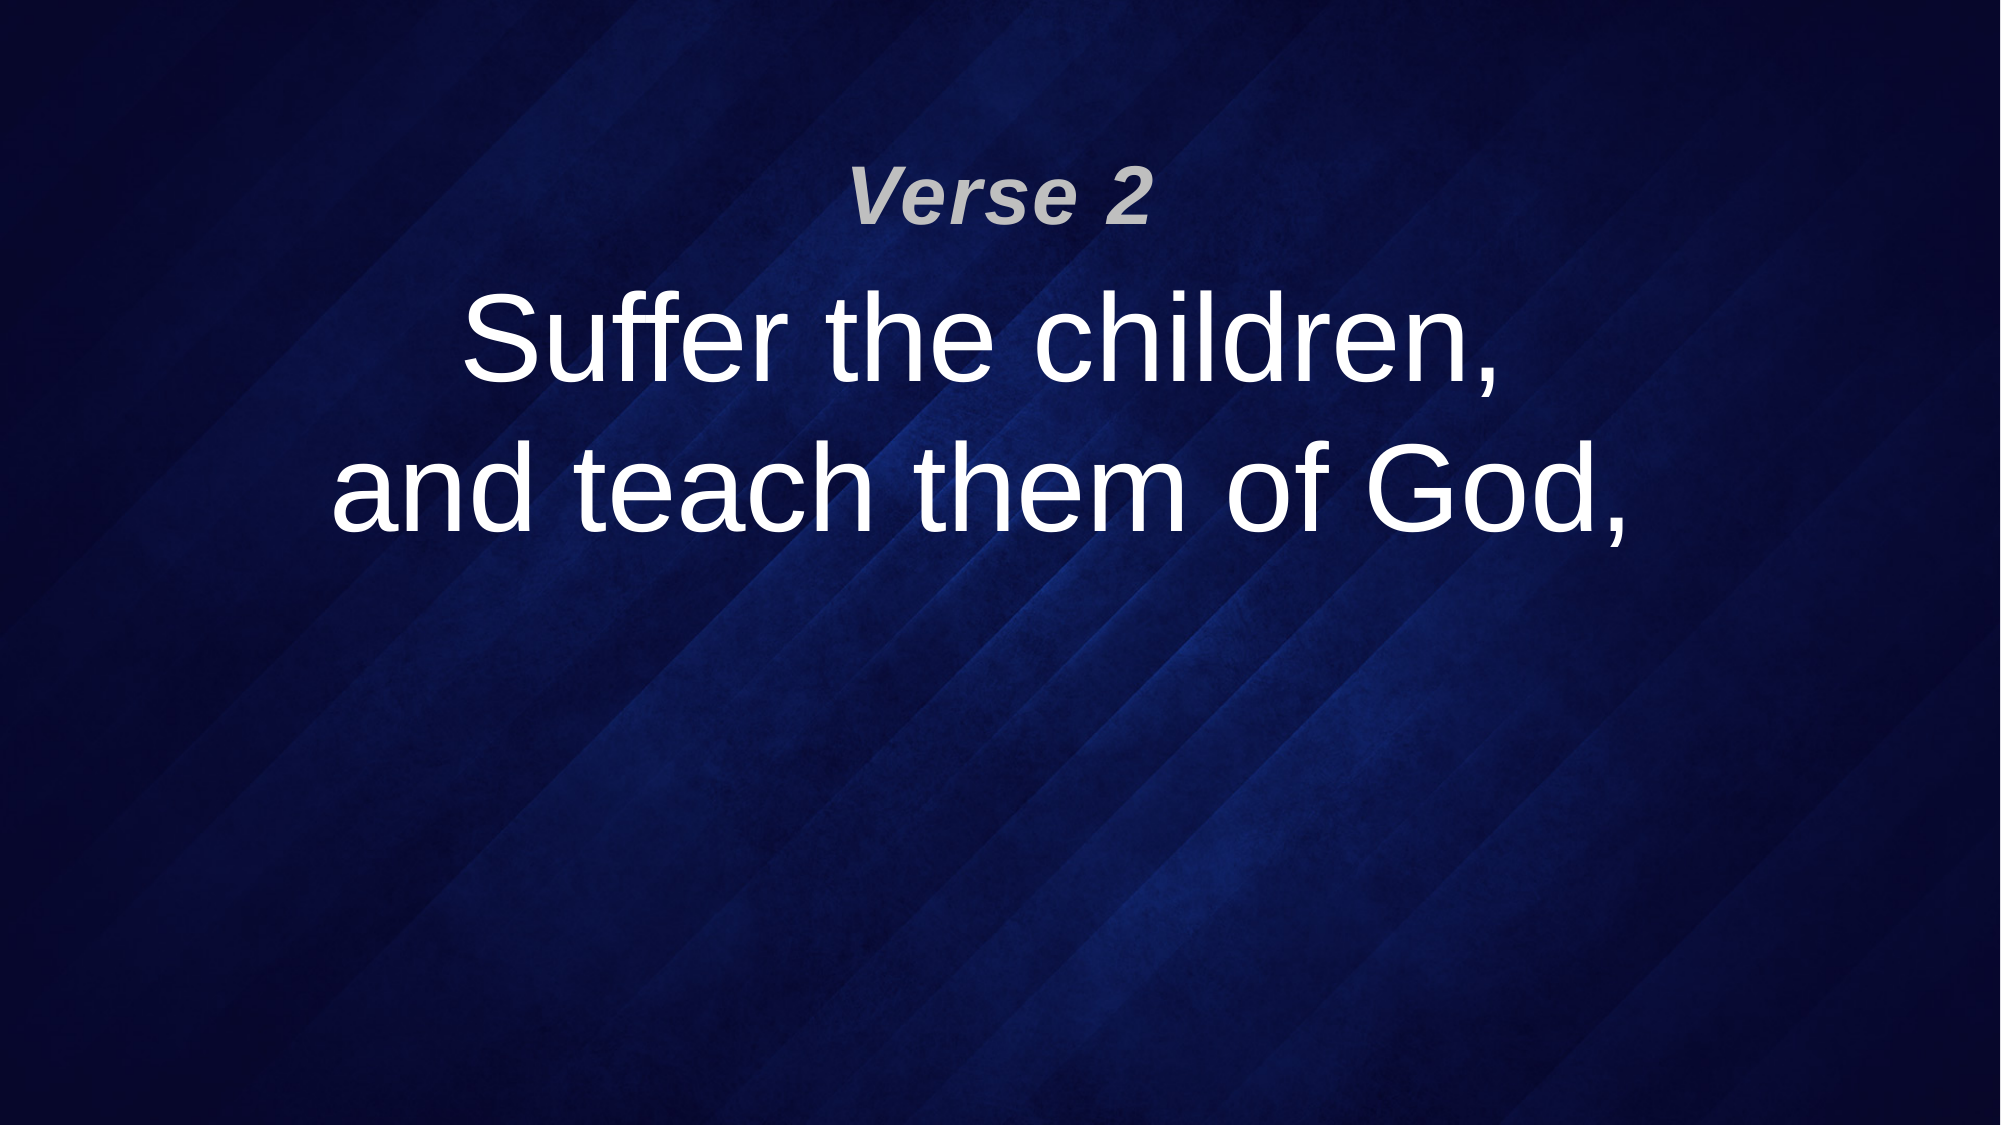

Verse 2
# Suffer the children, and teach them of God,